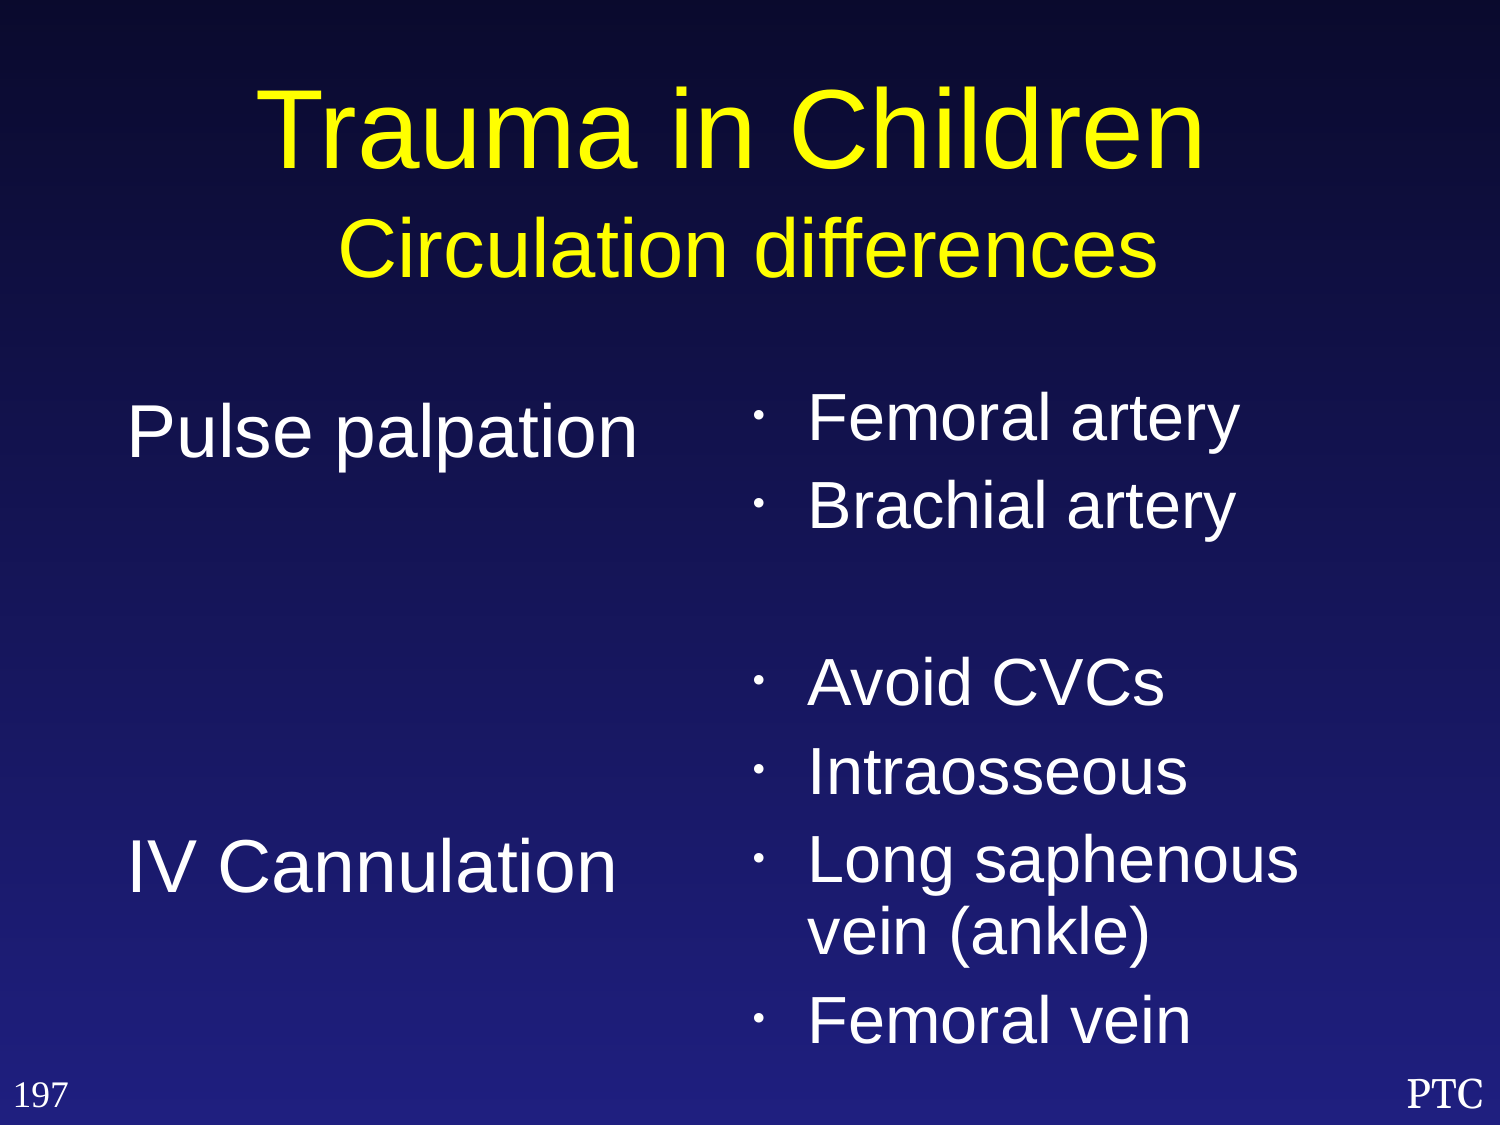

Trauma in Children
Circulation differences
Pulse palpation

IV Cannulation
Femoral artery
Brachial artery

Avoid CVCs
Intraosseous
Long saphenous vein (ankle)
Femoral vein
197